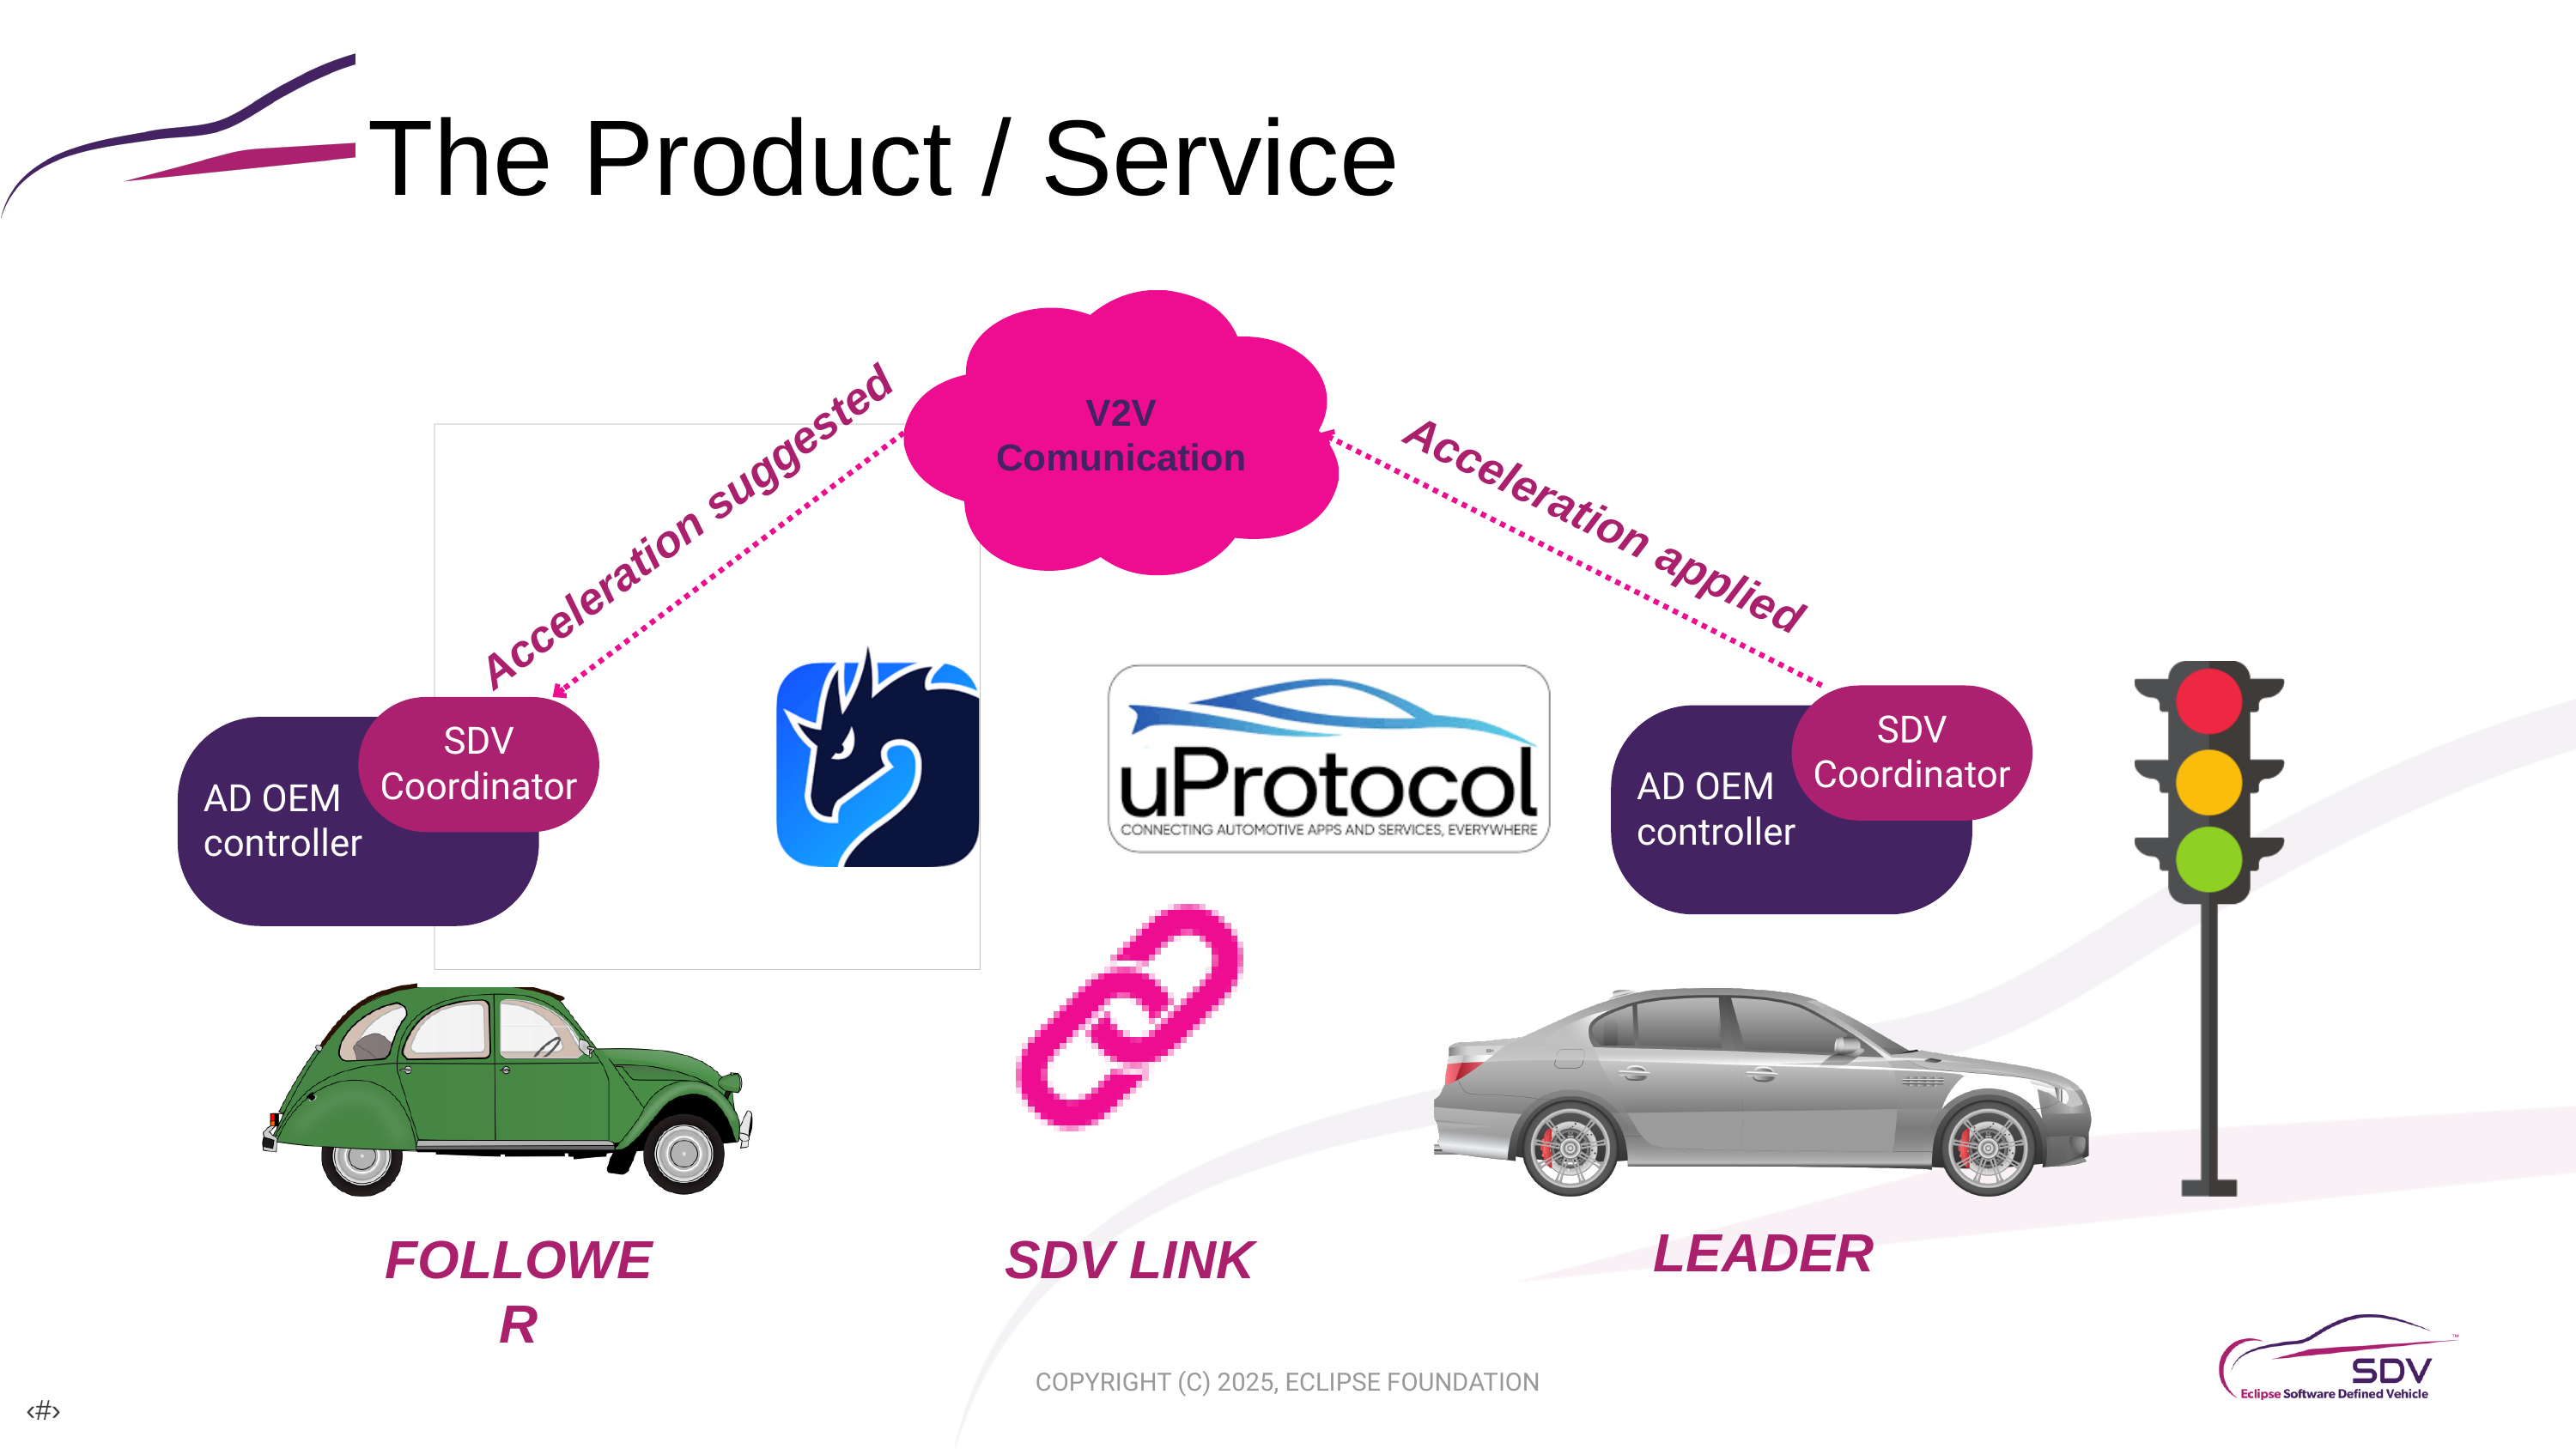

The Product / Service

V2V
Comunication

Acceleration suggested
Acceleration applied

SDV
Coordinator

  AD OEM
  controller

SDV
Coordinator

  AD OEM
  controller

LEADER
FOLLOWER
SDV LINK

COPYRIGHT (C) 2025, ECLIPSE FOUNDATION

‹#›